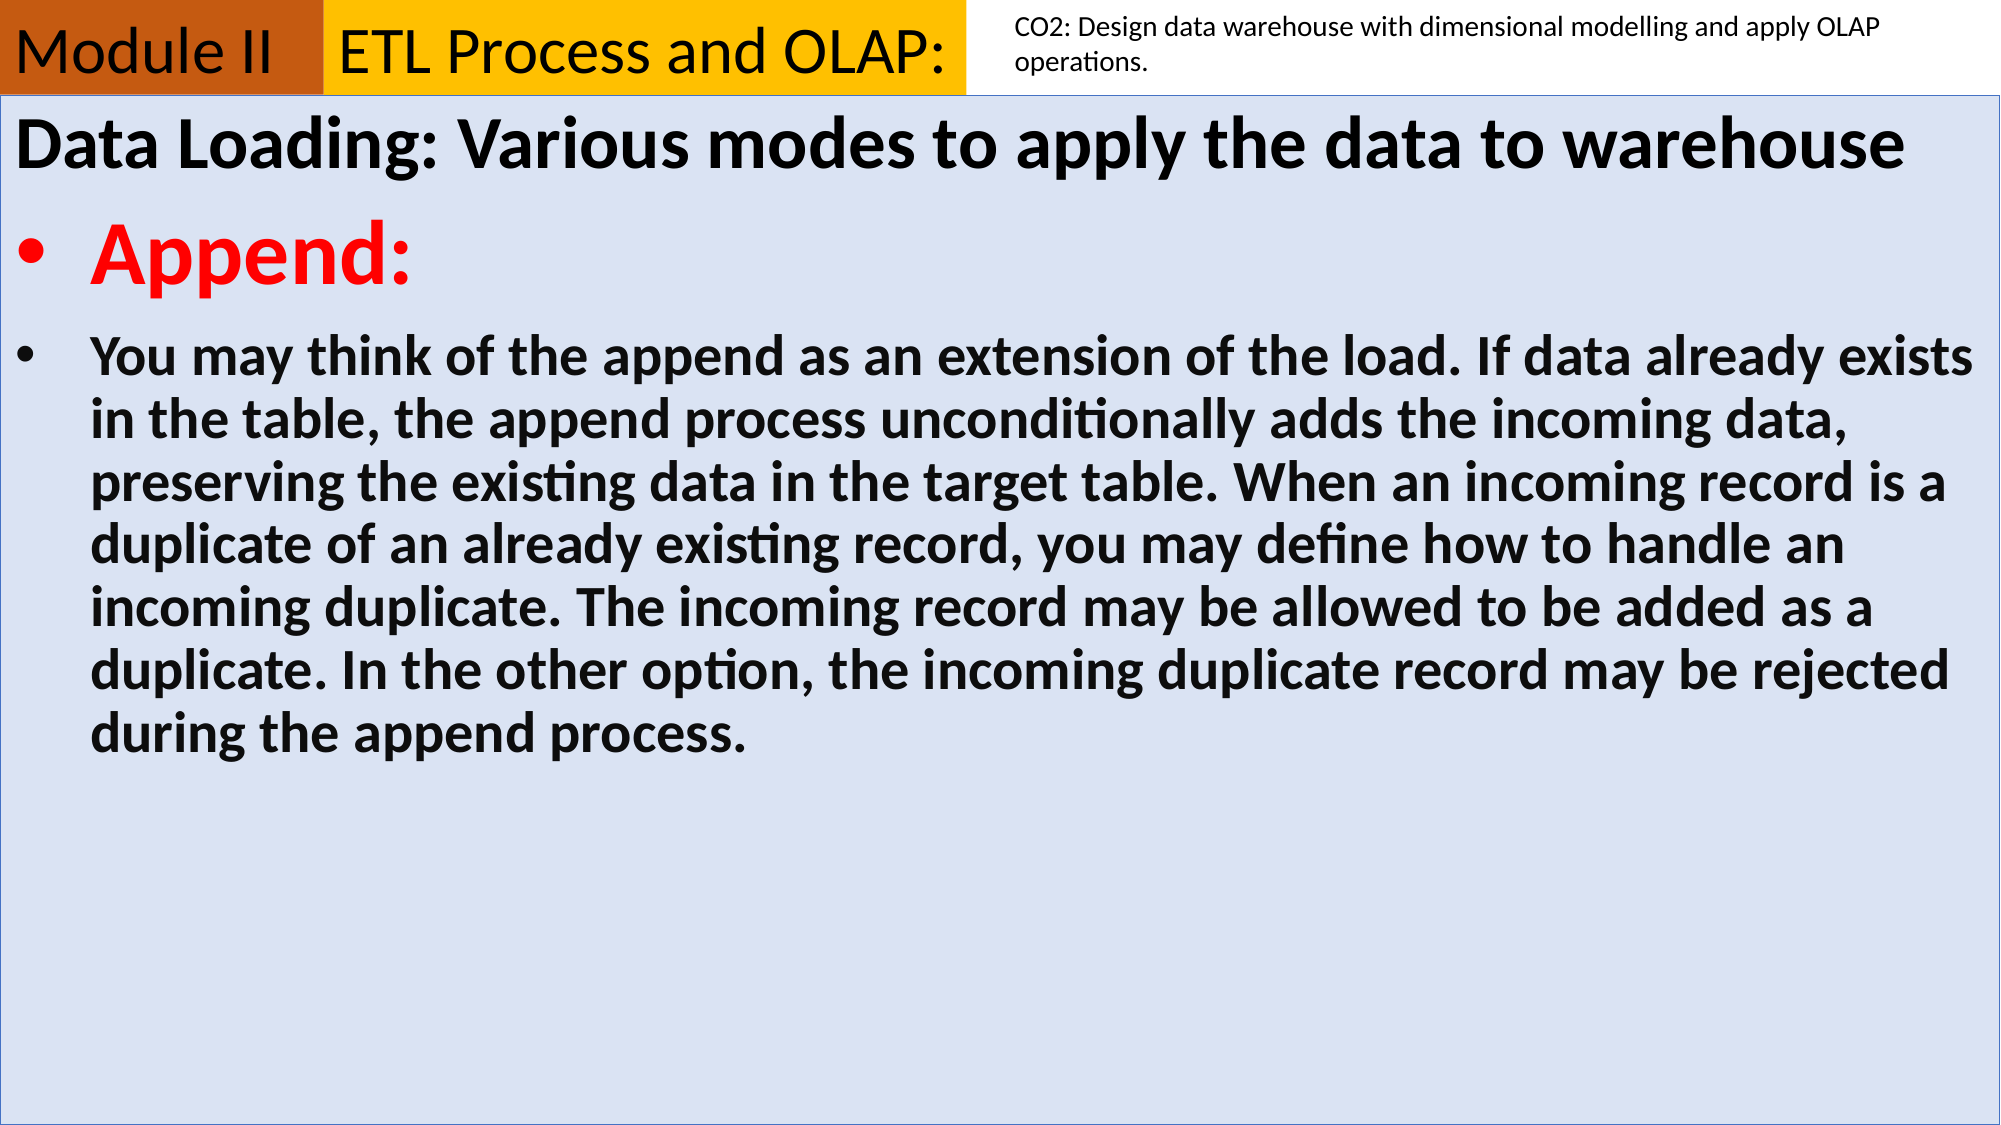

Module II
# ETL Process and OLAP:
CO2: Design data warehouse with dimensional modelling and apply OLAP operations.

Data Loading: Various modes to apply the data to warehouse
Append:
You may think of the append as an extension of the load. If data already exists in the table, the append process unconditionally adds the incoming data, preserving the existing data in the target table. When an incoming record is a duplicate of an already existing record, you may define how to handle an incoming duplicate. The incoming record may be allowed to be added as a duplicate. In the other option, the incoming duplicate record may be rejected during the append process.